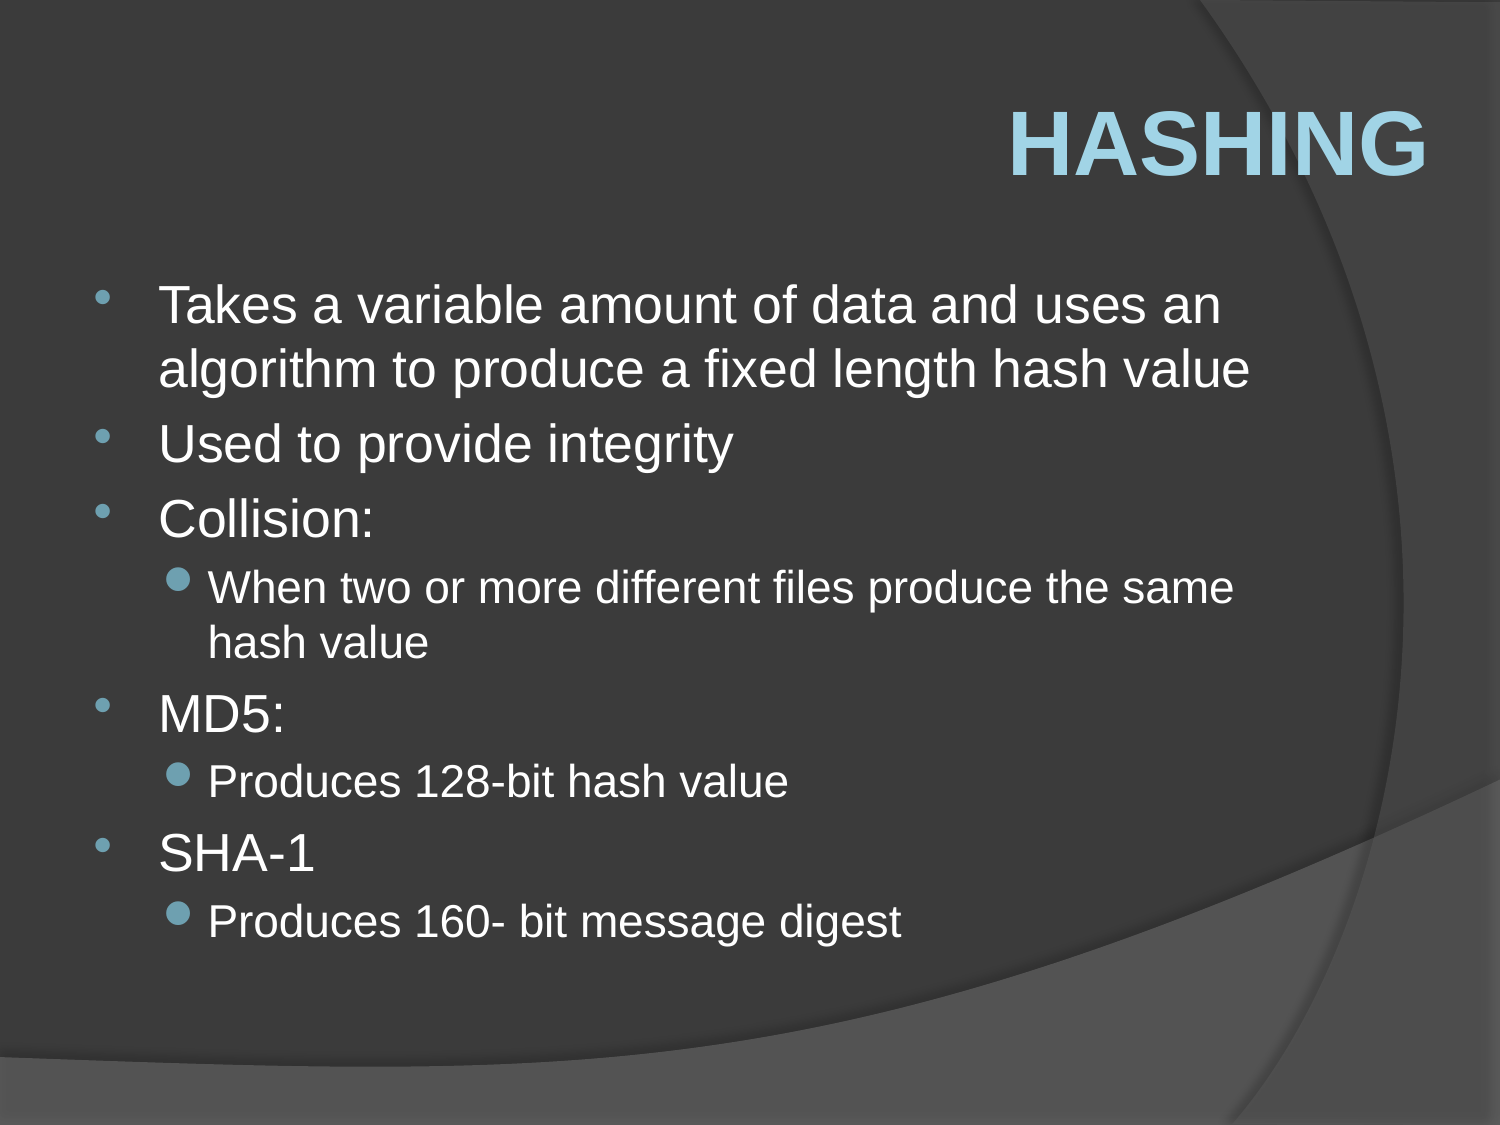

# Hashing
Takes a variable amount of data and uses an algorithm to produce a fixed length hash value
Used to provide integrity
Collision:
When two or more different files produce the same hash value
MD5:
Produces 128-bit hash value
SHA-1
Produces 160- bit message digest